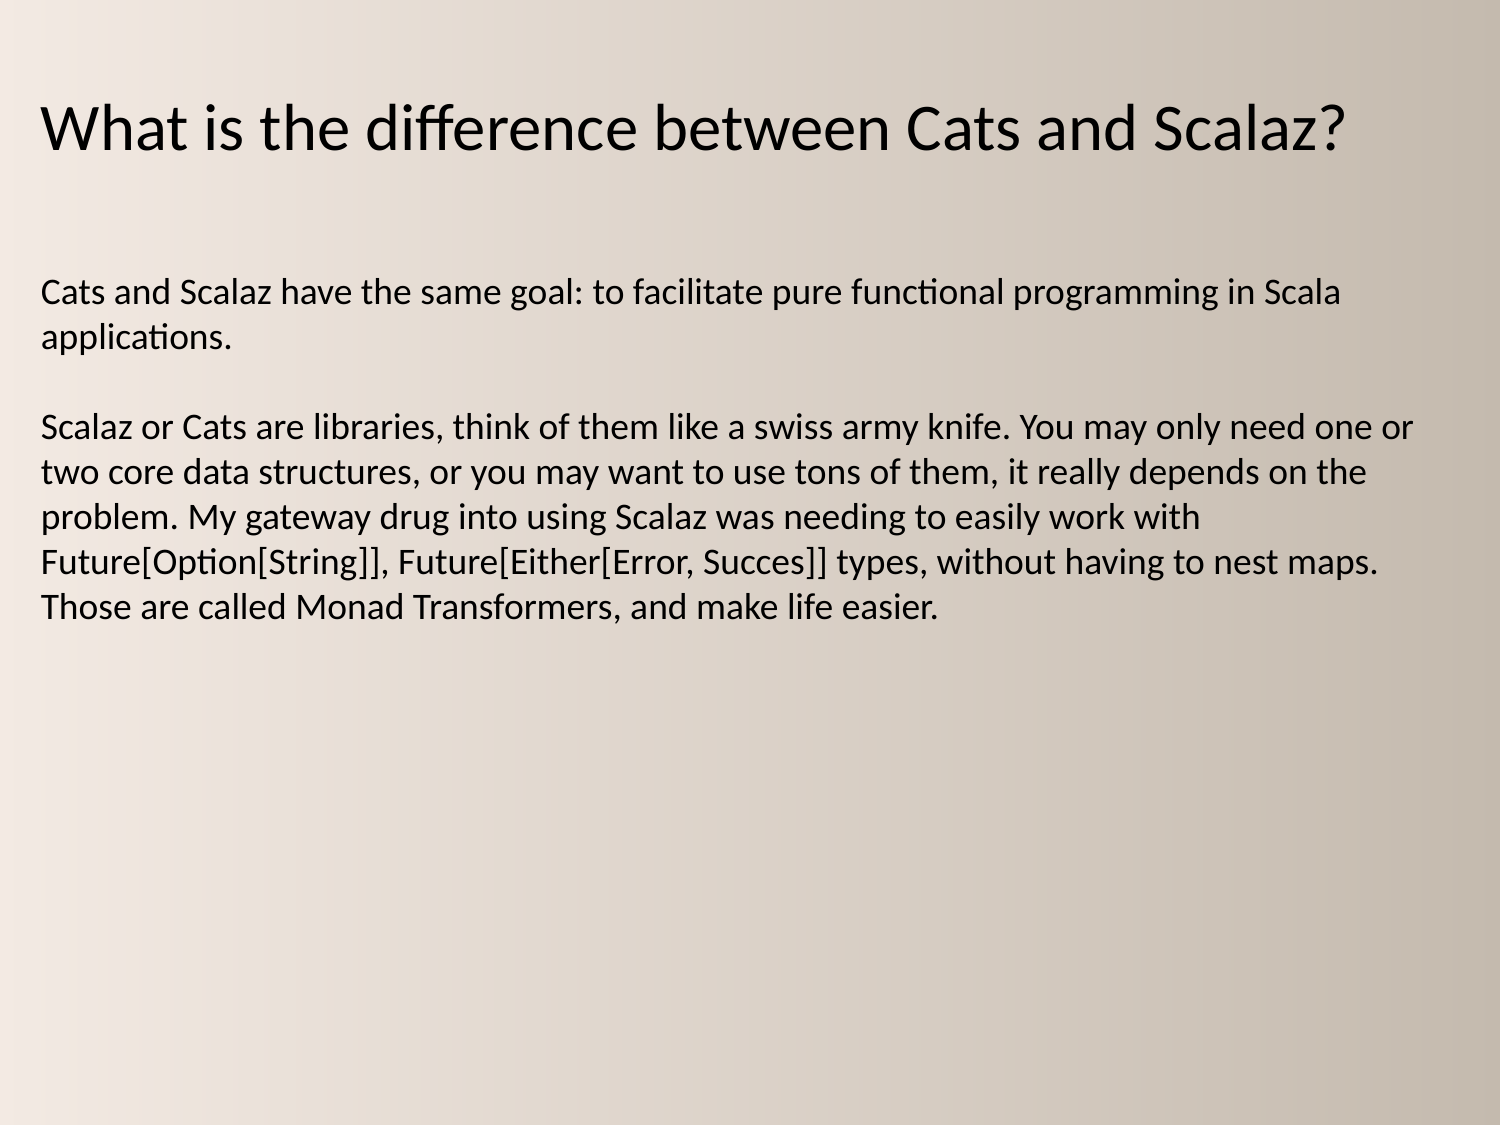

What is the difference between Cats and Scalaz?
Cats and Scalaz have the same goal: to facilitate pure functional programming in Scala applications.

Scalaz or Cats are libraries, think of them like a swiss army knife. You may only need one or two core data structures, or you may want to use tons of them, it really depends on the problem. My gateway drug into using Scalaz was needing to easily work with Future[Option[String]], Future[Either[Error, Succes]] types, without having to nest maps. Those are called Monad Transformers, and make life easier.